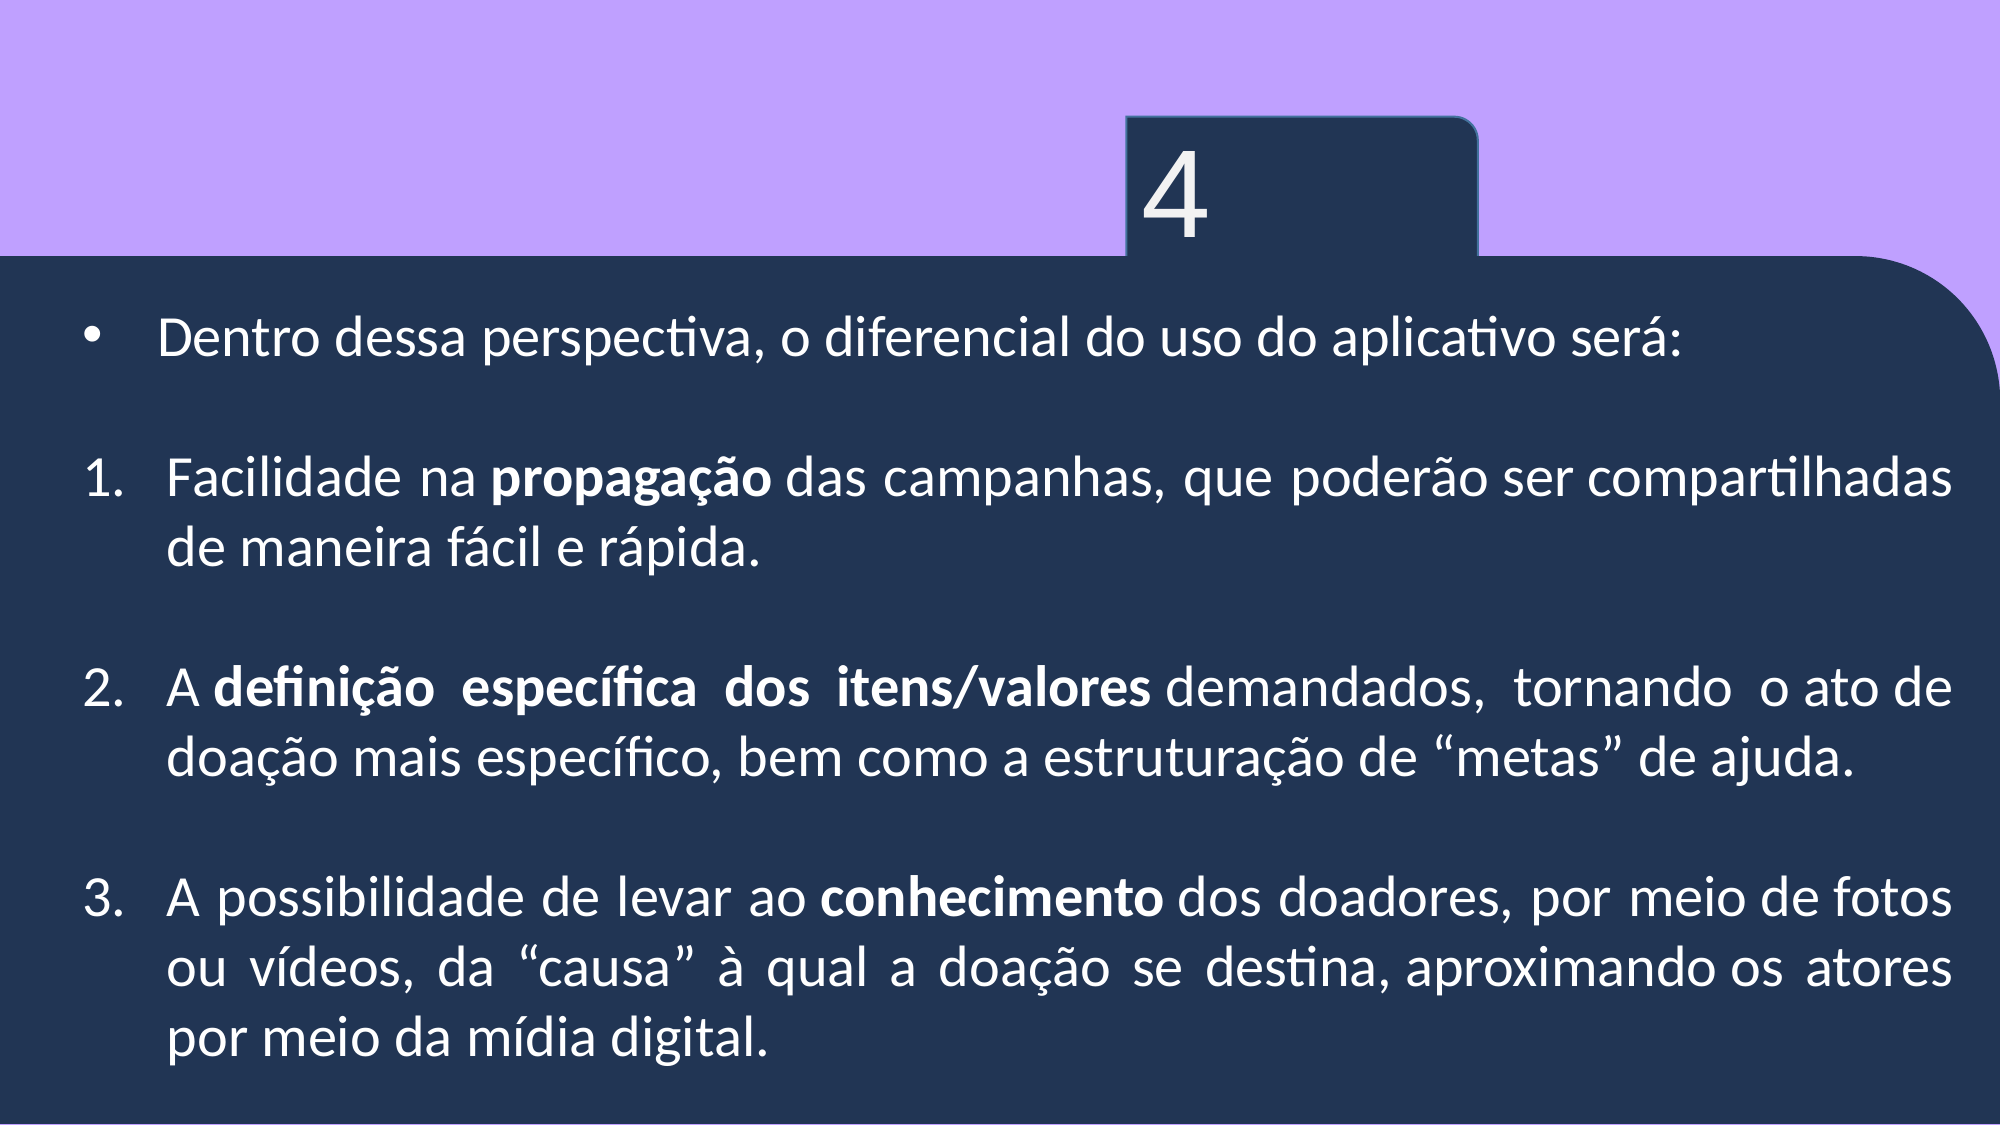

4

Dentro dessa perspectiva, o diferencial do uso do aplicativo será:

Facilidade na propagação das campanhas, que poderão ser compartilhadas de maneira fácil e rápida.

A definição específica dos itens/valores demandados, tornando o ato de doação mais específico, bem como a estruturação de “metas” de ajuda.

A possibilidade de levar ao conhecimento dos doadores, por meio de fotos ou vídeos, da “causa” à qual a doação se destina, aproximando os atores por meio da mídia digital.